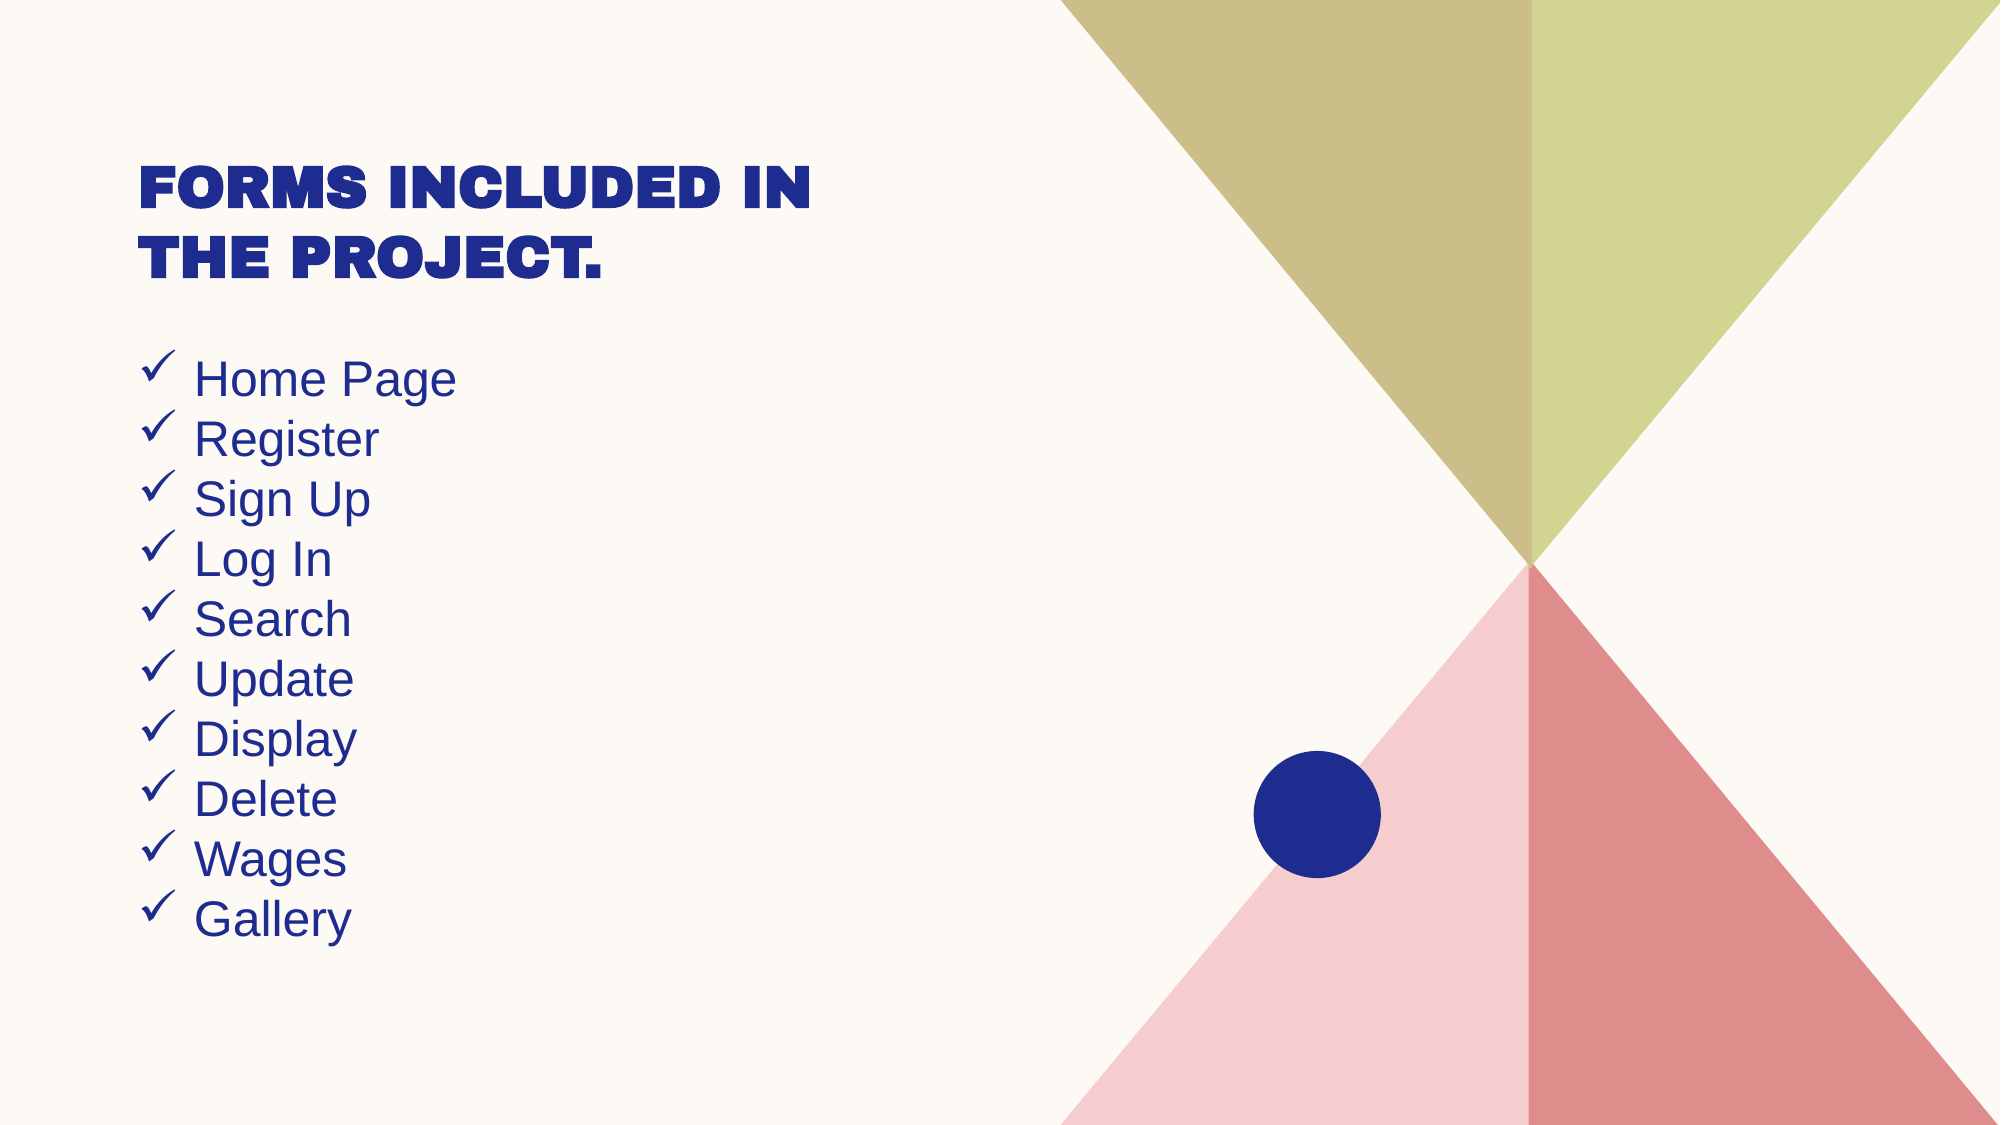

# FORMS INCLUDED IN THE PROJECT.
Home Page
Register
Sign Up
Log In
Search
Update
Display
Delete
Wages
Gallery​